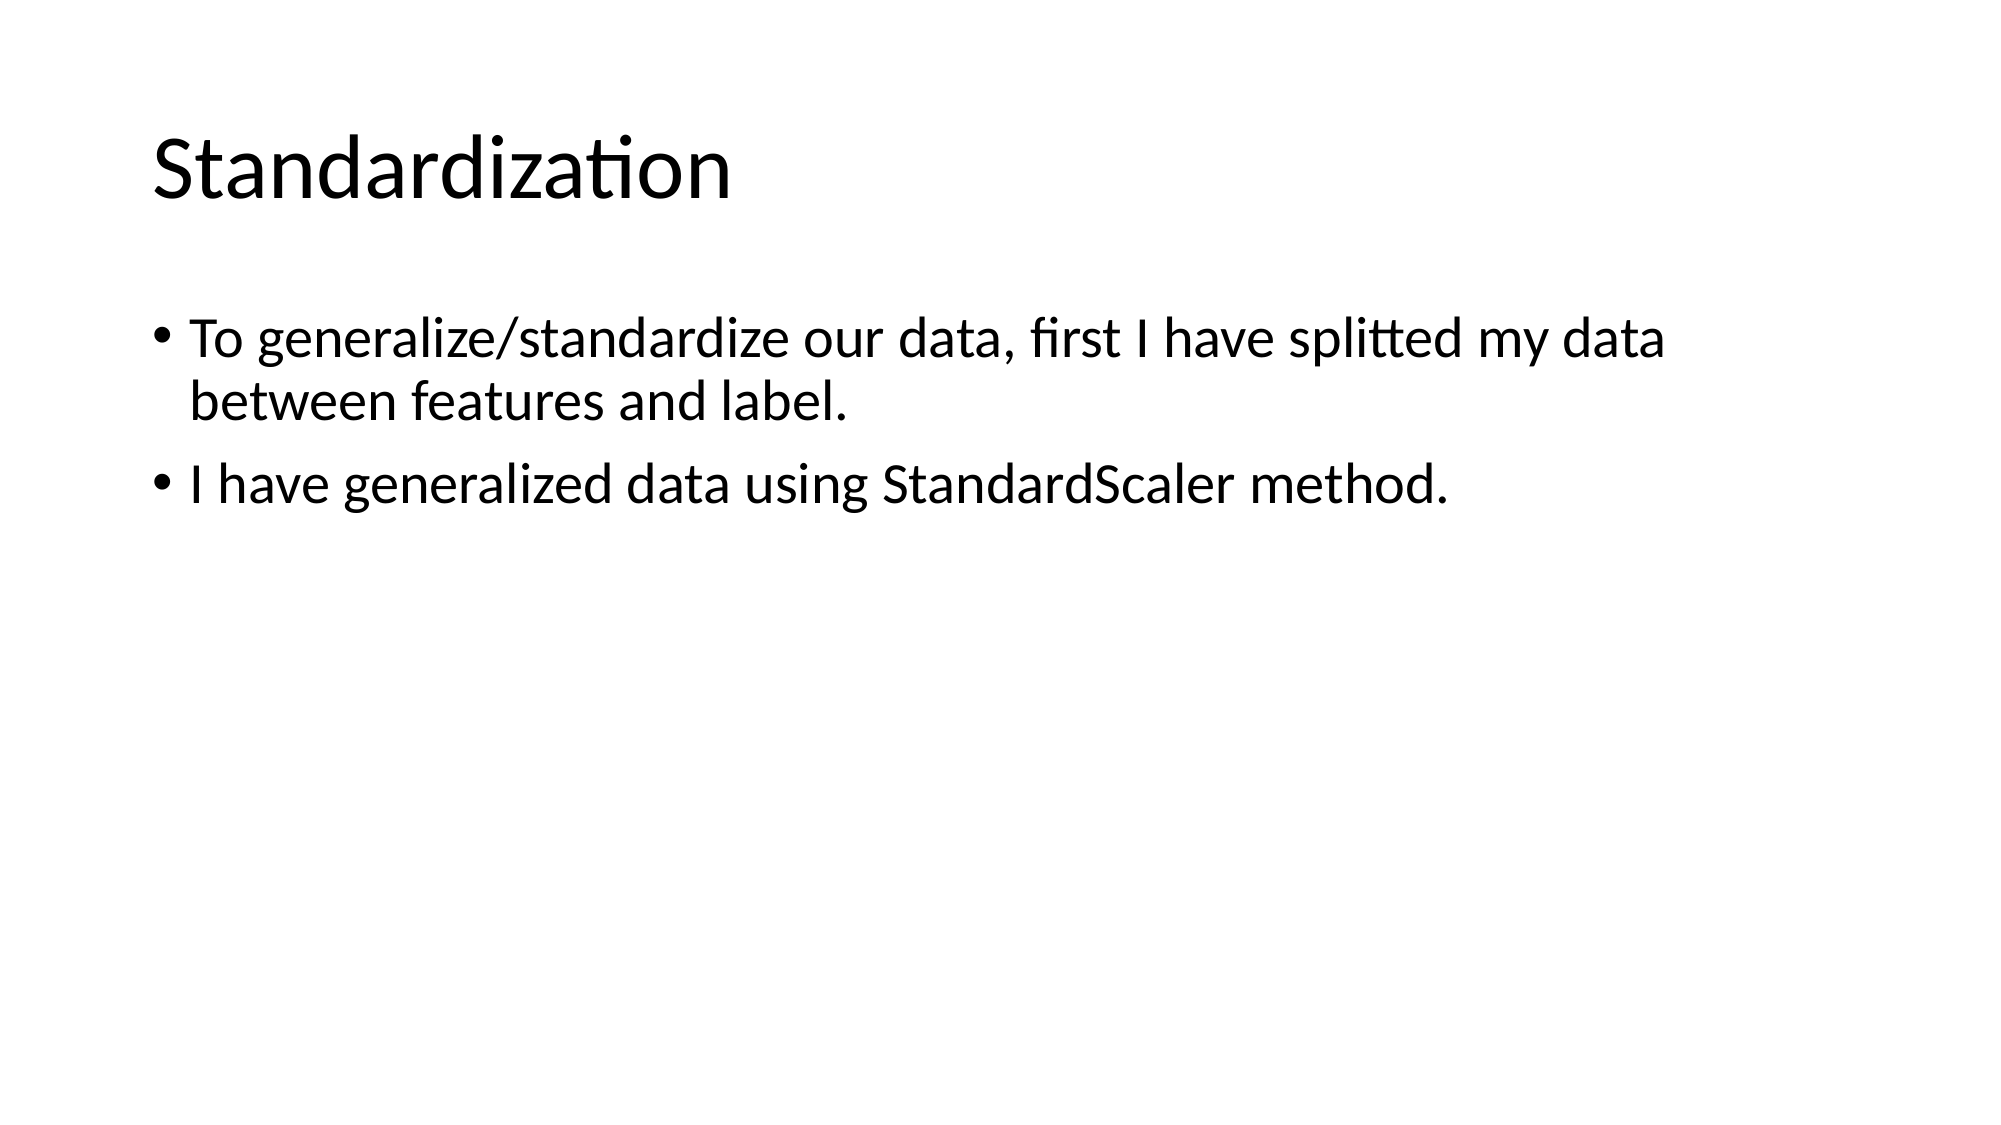

# Standardization
To generalize/standardize our data, first I have splitted my data between features and label.
I have generalized data using StandardScaler method.